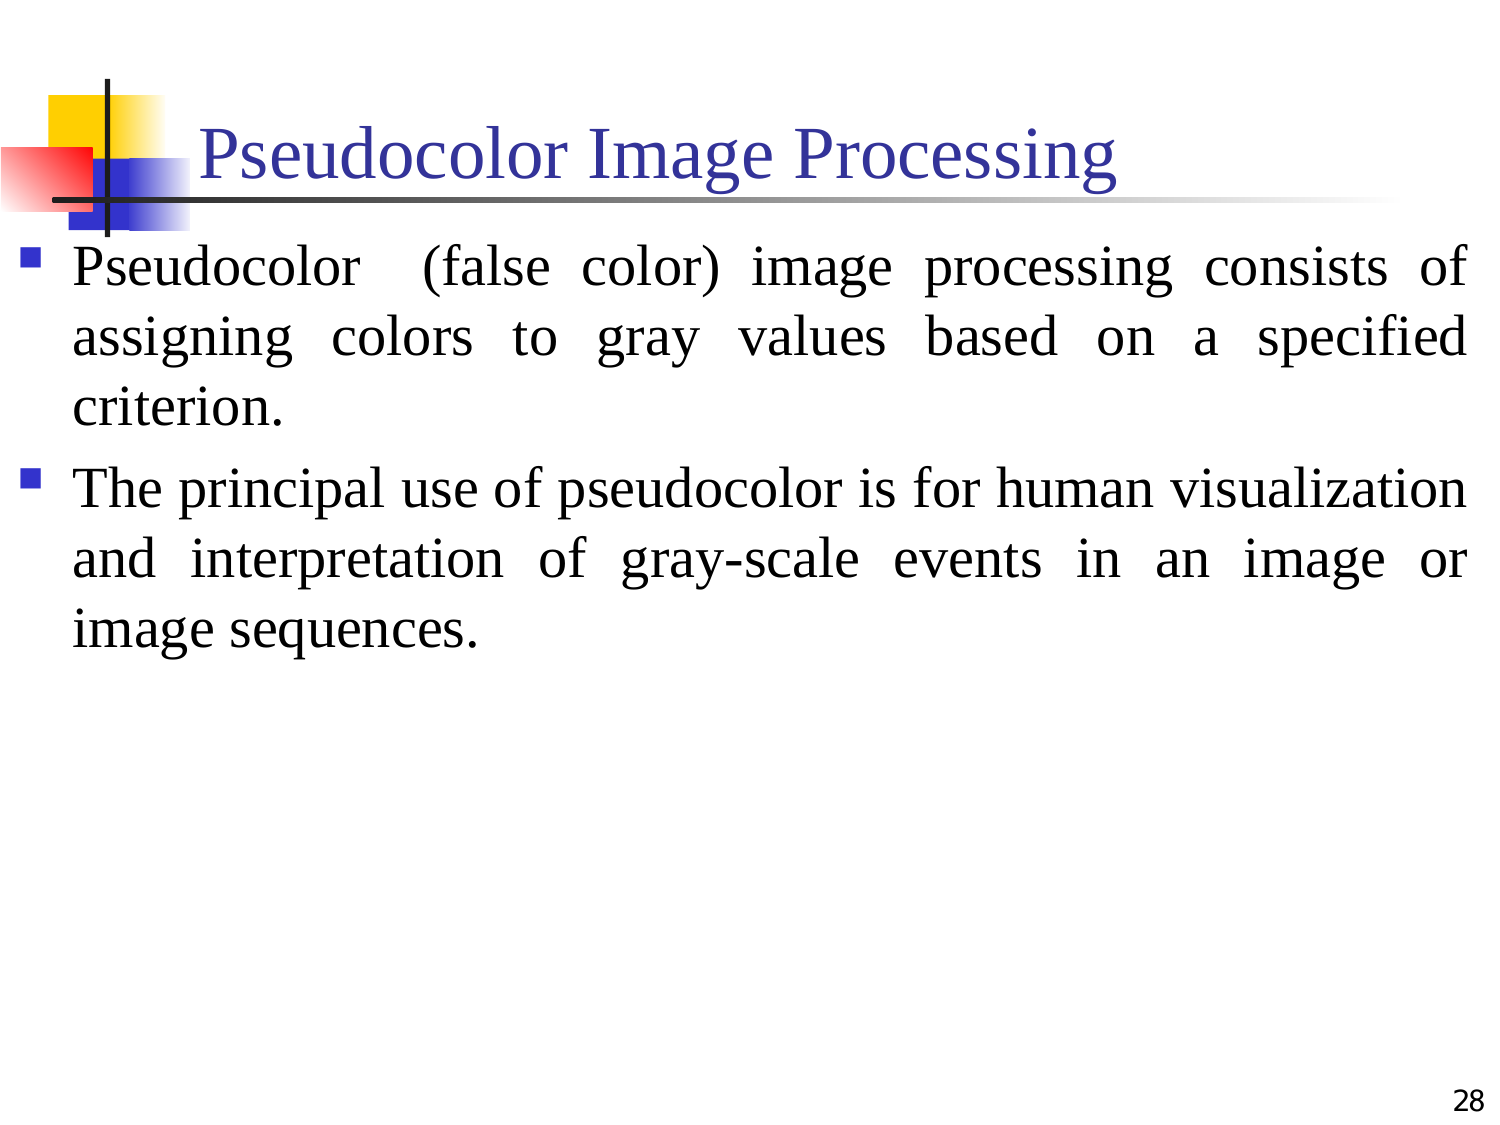

# Pseudocolor Image Processing
Pseudocolor  (false color) image processing consists of assigning colors to gray values based on a specified criterion.
The principal use of pseudocolor is for human visualization and interpretation of gray-scale events in an image or image sequences.
28